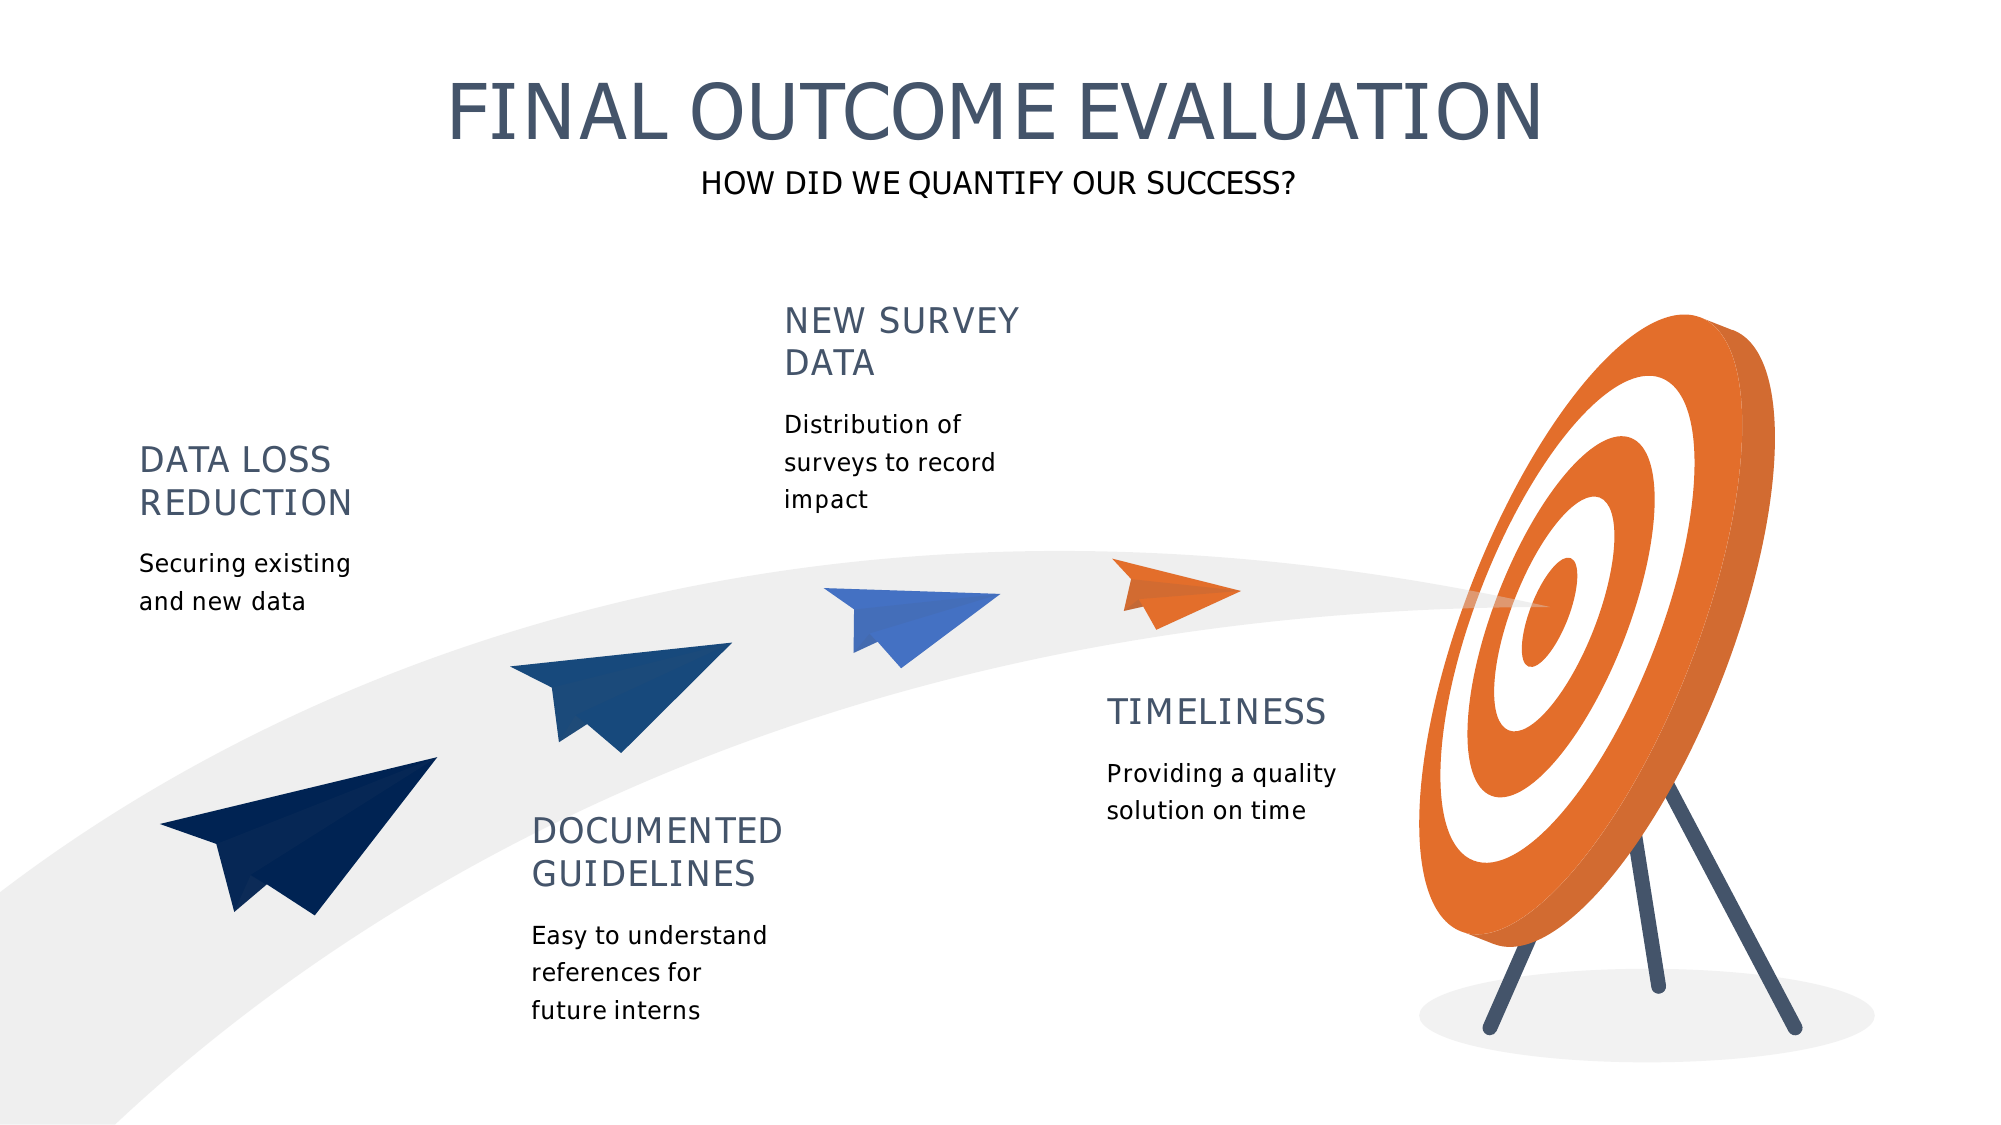

FINAL OUTCOME EVALUATION
HOW DID WE QUANTIFY OUR SUCCESS?
NEW SURVEY DATA
Distribution of surveys to record impact

DATA LOSS REDUCTION
Securing existing and new data

TIMELINESS
Providing a quality solution on time

DOCUMENTED GUIDELINES
Easy to understand references for future interns